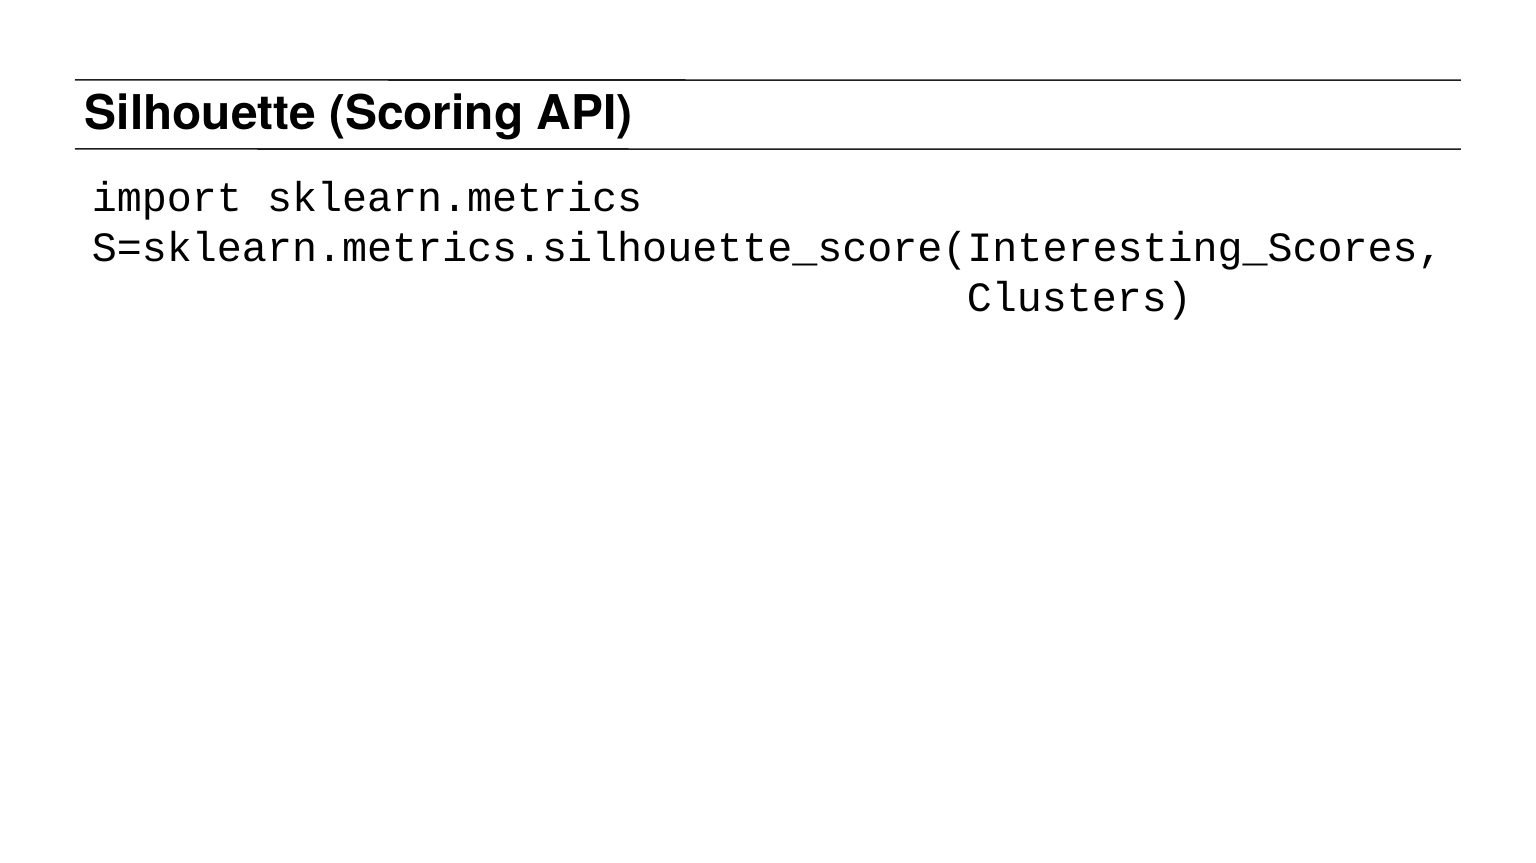

# Silhouette (Scoring API)
import sklearn.metrics
S=sklearn.metrics.silhouette_score(Interesting_Scores,
                                   Clusters)